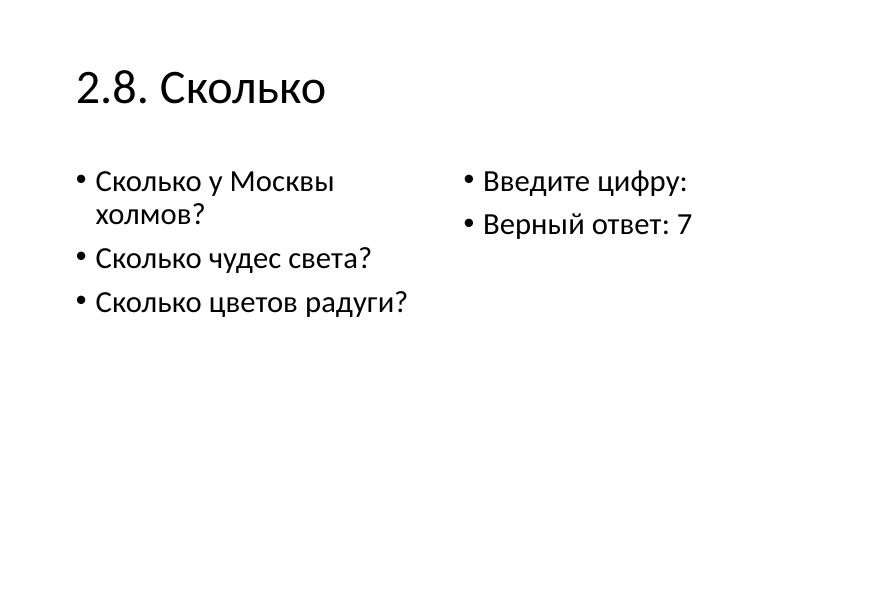

# 2.8. Сколько
Сколько у Москвы холмов?
Сколько чудес света?
Сколько цветов радуги?
Введите цифру:
Верный ответ: 7